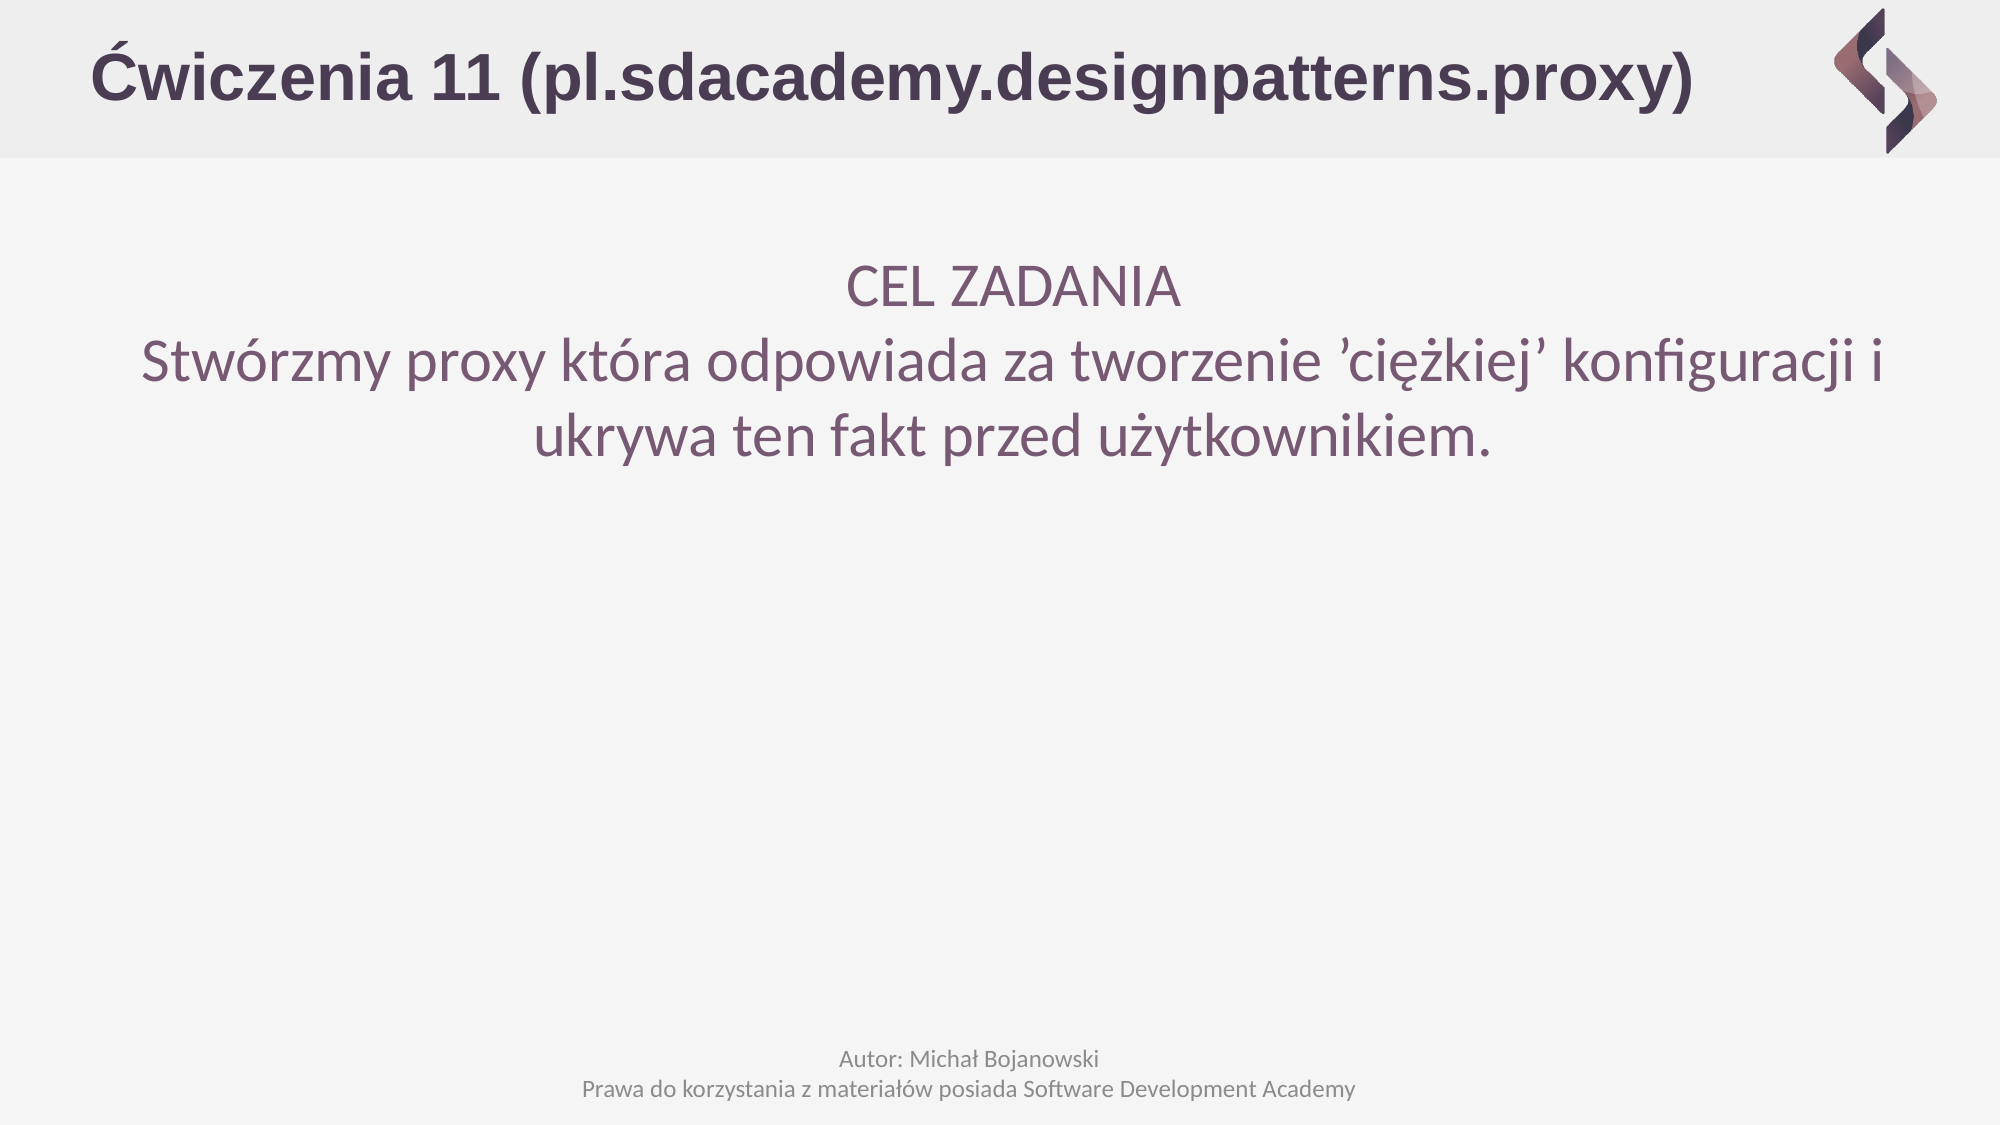

# Ćwiczenia 11 (pl.sdacademy.designpatterns.proxy)
CEL ZADANIA
Stwórzmy proxy która odpowiada za tworzenie ’ciężkiej’ konfiguracji i ukrywa ten fakt przed użytkownikiem.

Autor: Michał Bojanowski
Prawa do korzystania z materiałów posiada Software Development Academy